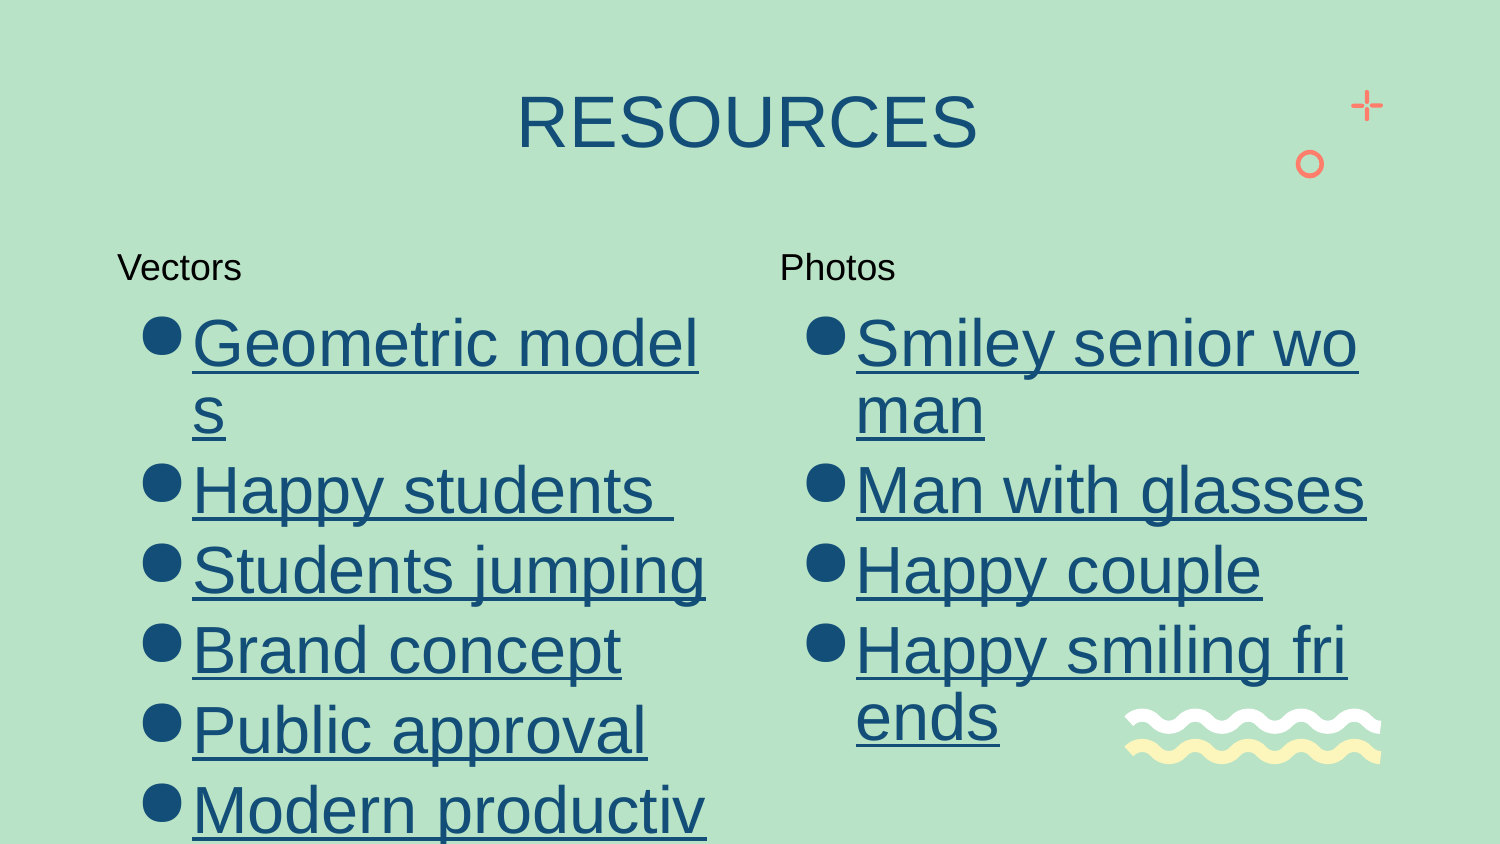

# RESOURCES
Vectors
Photos
Geometric models
Happy students
Students jumping
Brand concept
Public approval
Modern productivity
Online certification
Patent law
To do list concept
Broadcasting live event
Smiley senior woman
Man with glasses
Happy couple
Happy smiling friends